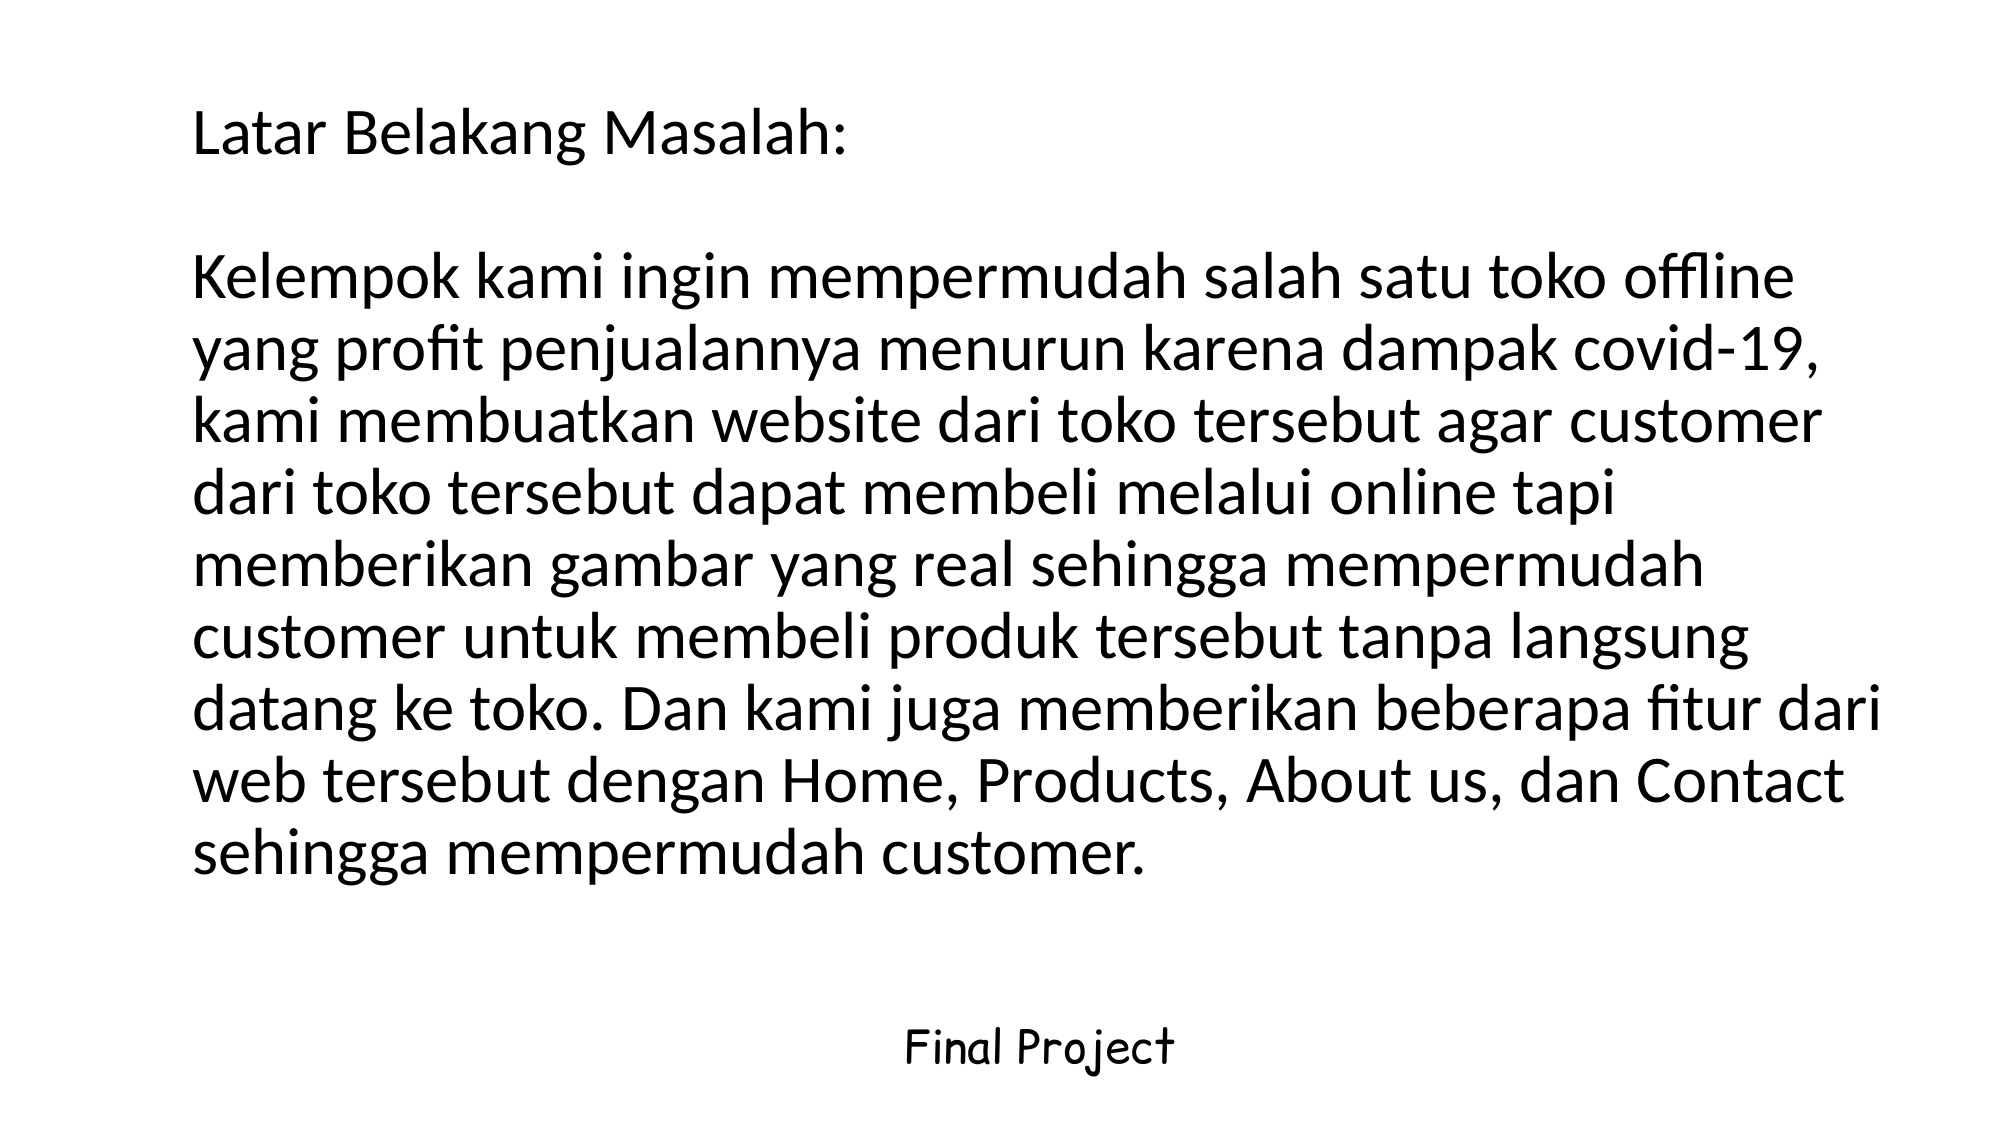

# Latar Belakang Masalah: Kelempok kami ingin mempermudah salah satu toko offline yang profit penjualannya menurun karena dampak covid-19, kami membuatkan website dari toko tersebut agar customer dari toko tersebut dapat membeli melalui online tapi memberikan gambar yang real sehingga mempermudah customer untuk membeli produk tersebut tanpa langsung datang ke toko. Dan kami juga memberikan beberapa fitur dari web tersebut dengan Home, Products, About us, dan Contact sehingga mempermudah customer.
Final Project